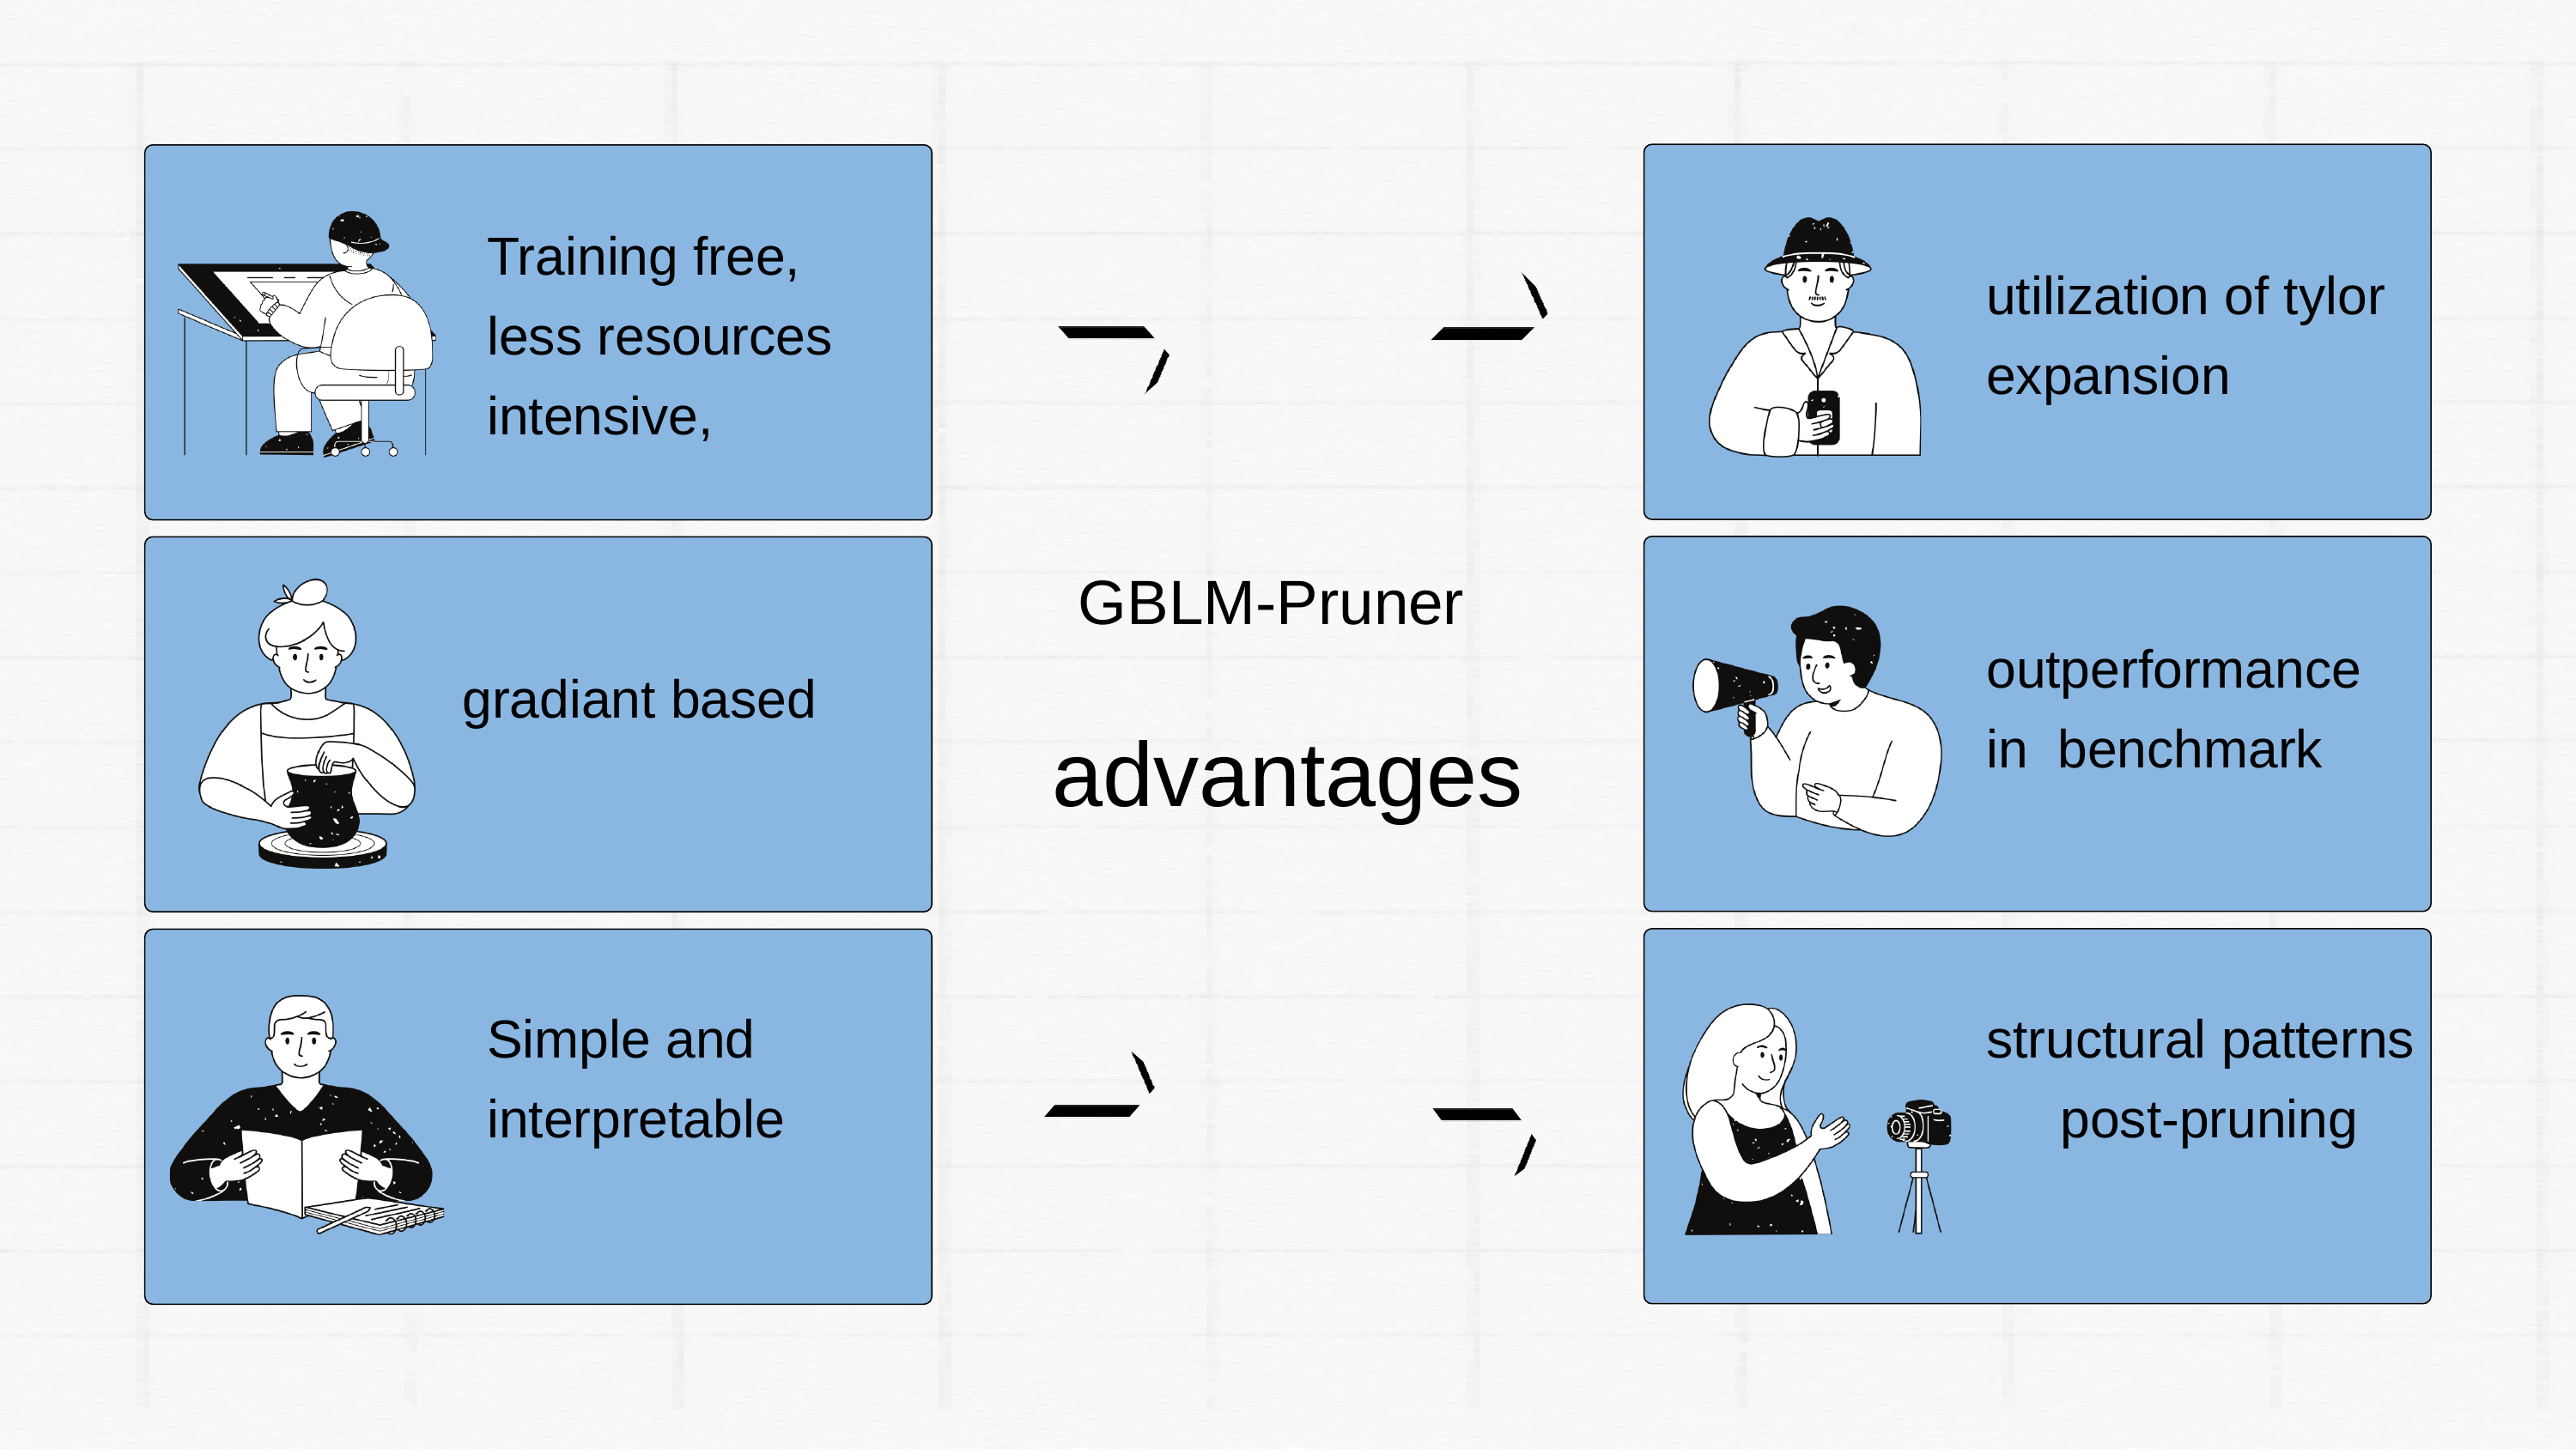

Training free, less resources intensive,

utilization of tylor expansion

GBLM-Pruner

outperformance in  benchmark
gradiant based
advantages

Simple and interpretable
structural patterns        post-pruning